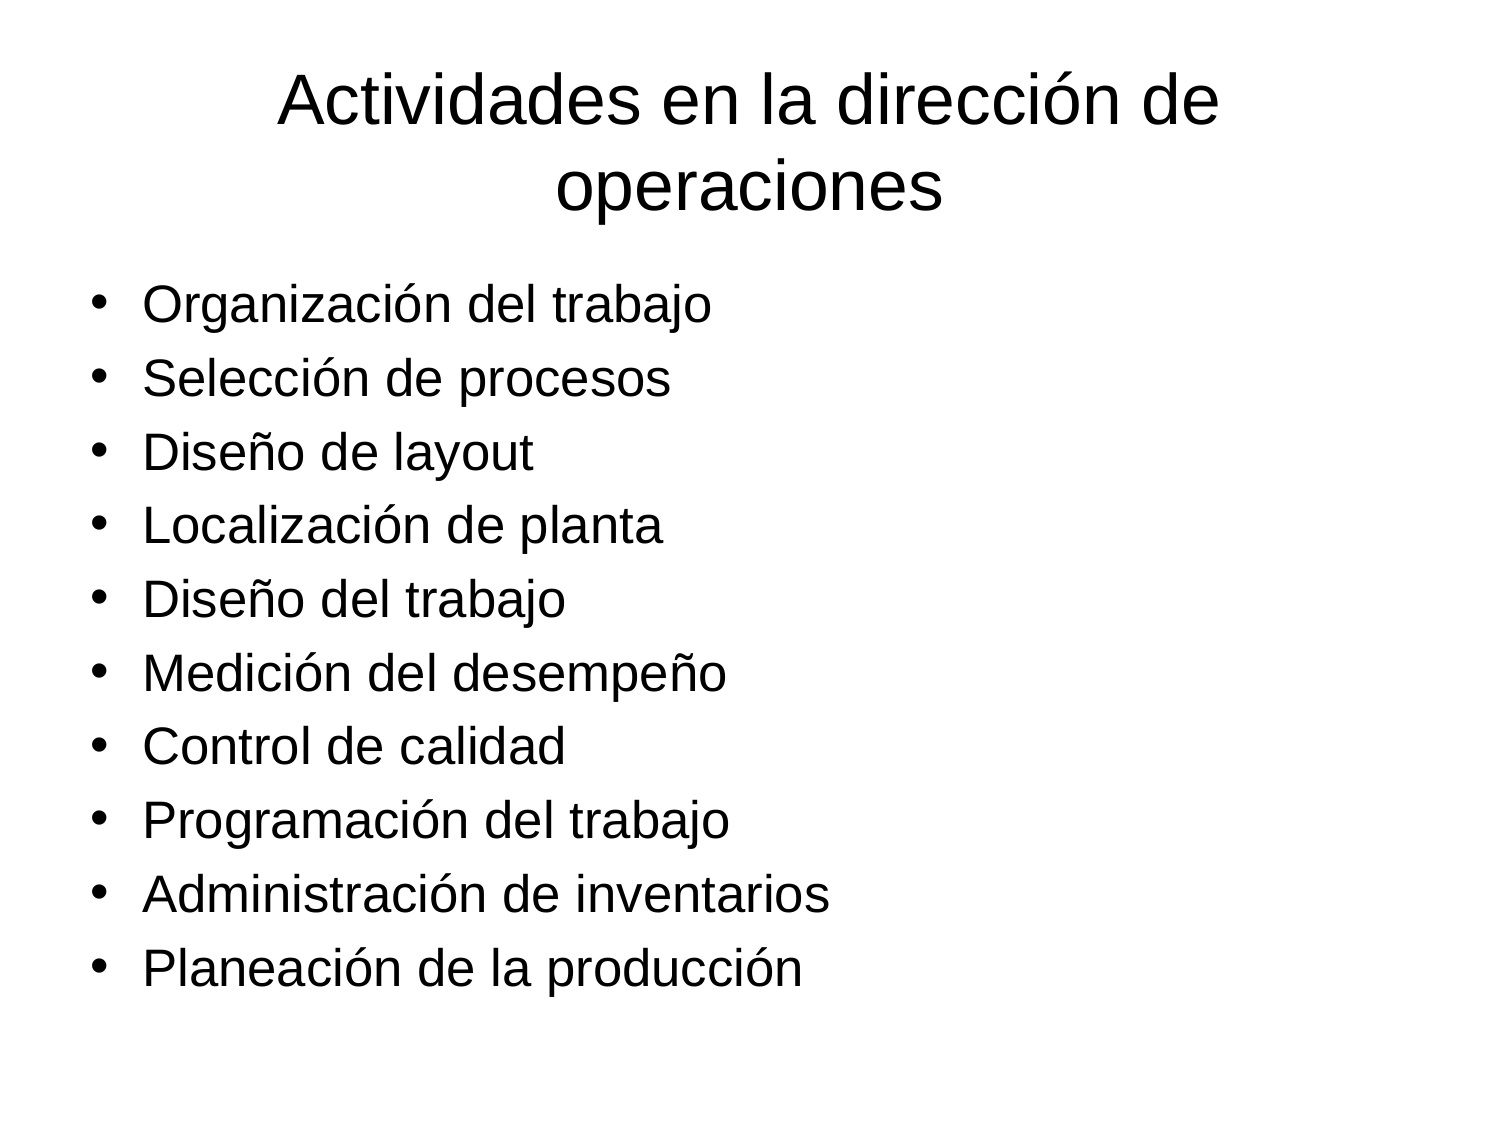

# Actividades en la dirección de operaciones
Organización del trabajo
Selección de procesos
Diseño de layout
Localización de planta
Diseño del trabajo
Medición del desempeño
Control de calidad
Programación del trabajo
Administración de inventarios
Planeación de la producción